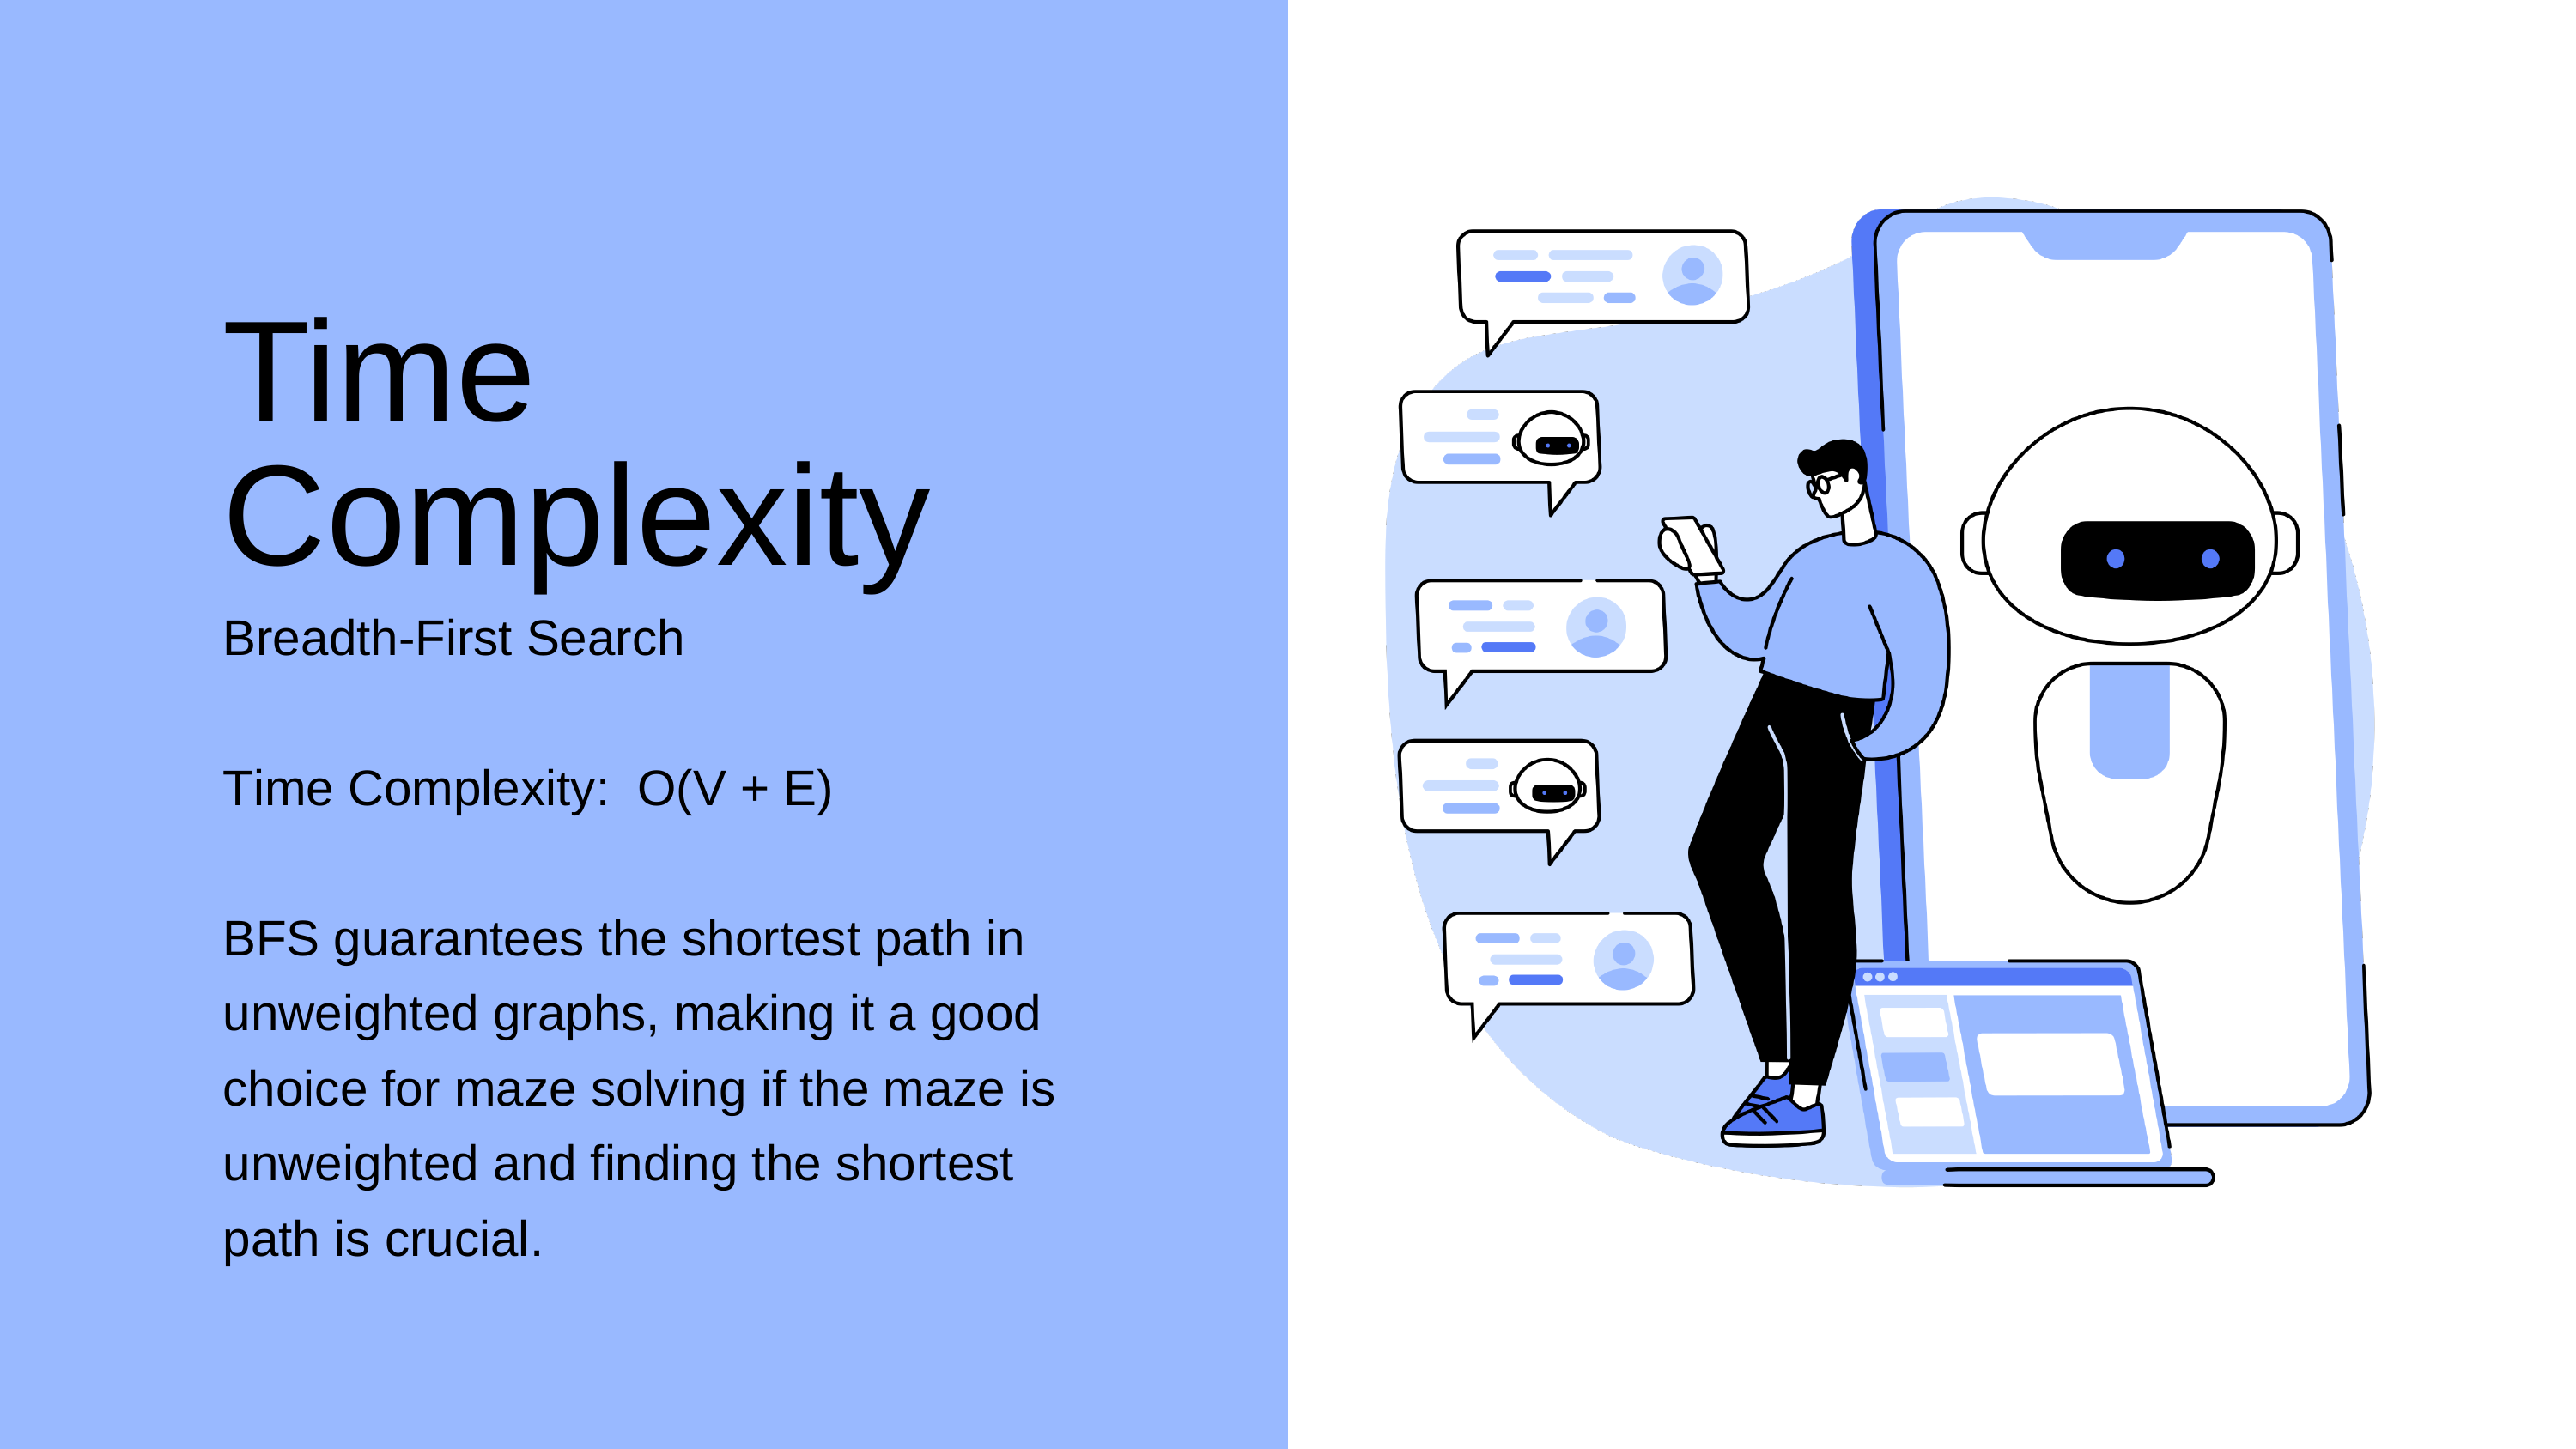

Time Complexity
Breadth-First Search

Time Complexity:  O(V + E)

BFS guarantees the shortest path in unweighted graphs, making it a good choice for maze solving if the maze is unweighted and finding the shortest path is crucial.